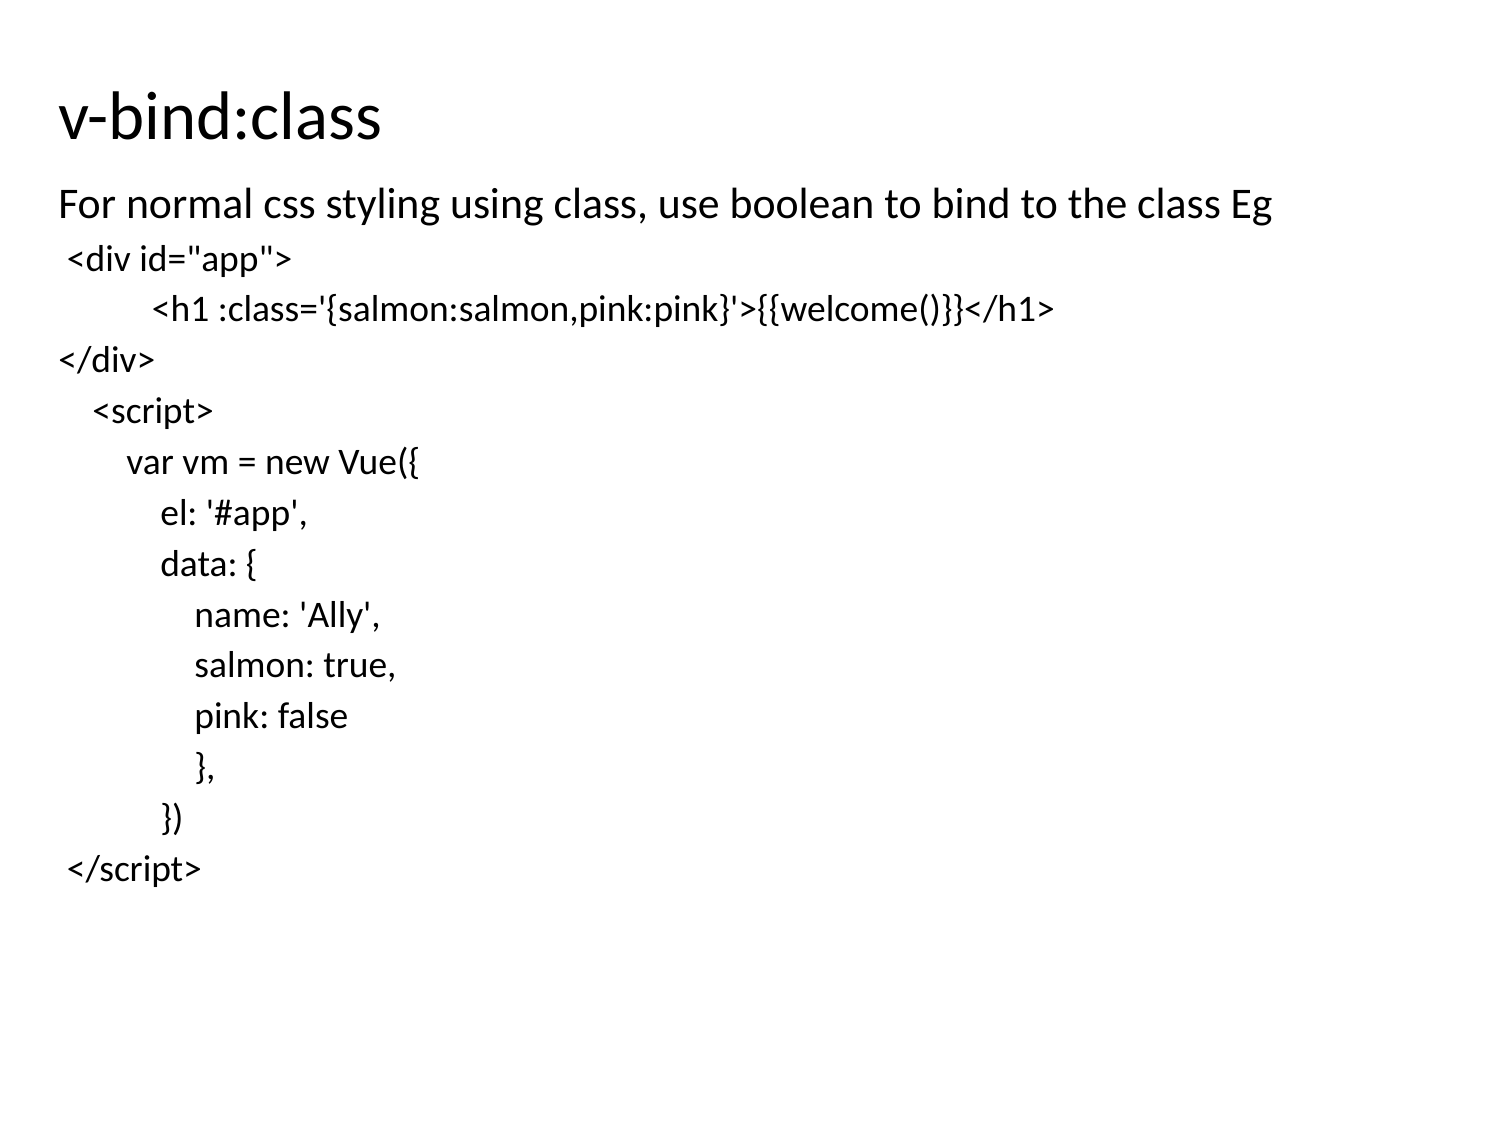

# v-bind:class
For normal css styling using class, use boolean to bind to the class Eg
 <div id="app">
           <h1 :class='{salmon:salmon,pink:pink}'>{{welcome()}}</h1>
</div>
    <script>
        var vm = new Vue({
            el: '#app',
            data: {
                name: 'Ally',
                salmon: true,
                pink: false
                },
            })
 </script>